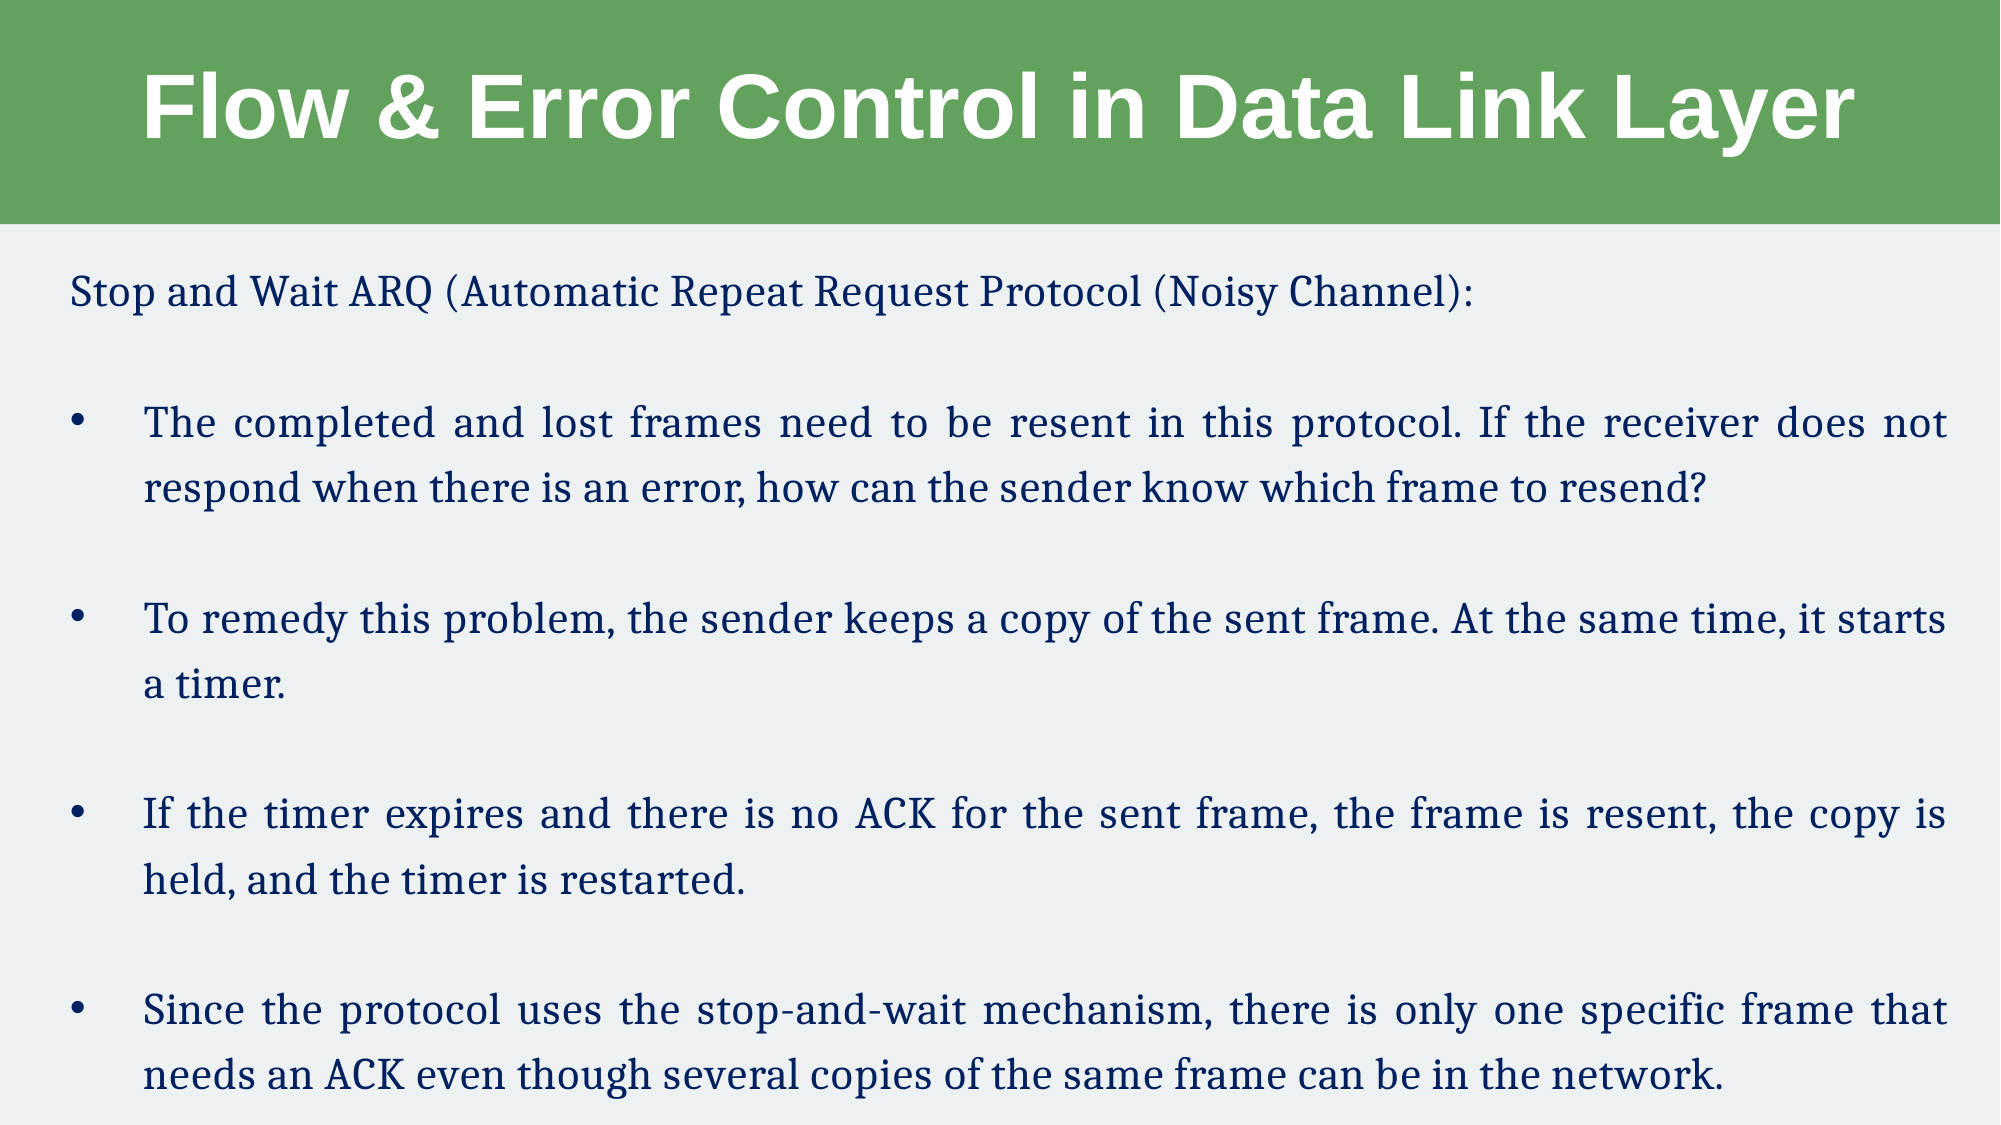

# Flow & Error Control in Data Link Layer
Stop and Wait ARQ (Automatic Repeat Request Protocol (Noisy Channel):

The completed and lost frames need to be resent in this protocol. If the receiver does not respond when there is an error, how can the sender know which frame to resend?

To remedy this problem, the sender keeps a copy of the sent frame. At the same time, it starts a timer.

If the timer expires and there is no ACK for the sent frame, the frame is resent, the copy is held, and the timer is restarted.

Since the protocol uses the stop-and-wait mechanism, there is only one specific frame that needs an ACK even though several copies of the same frame can be in the network.